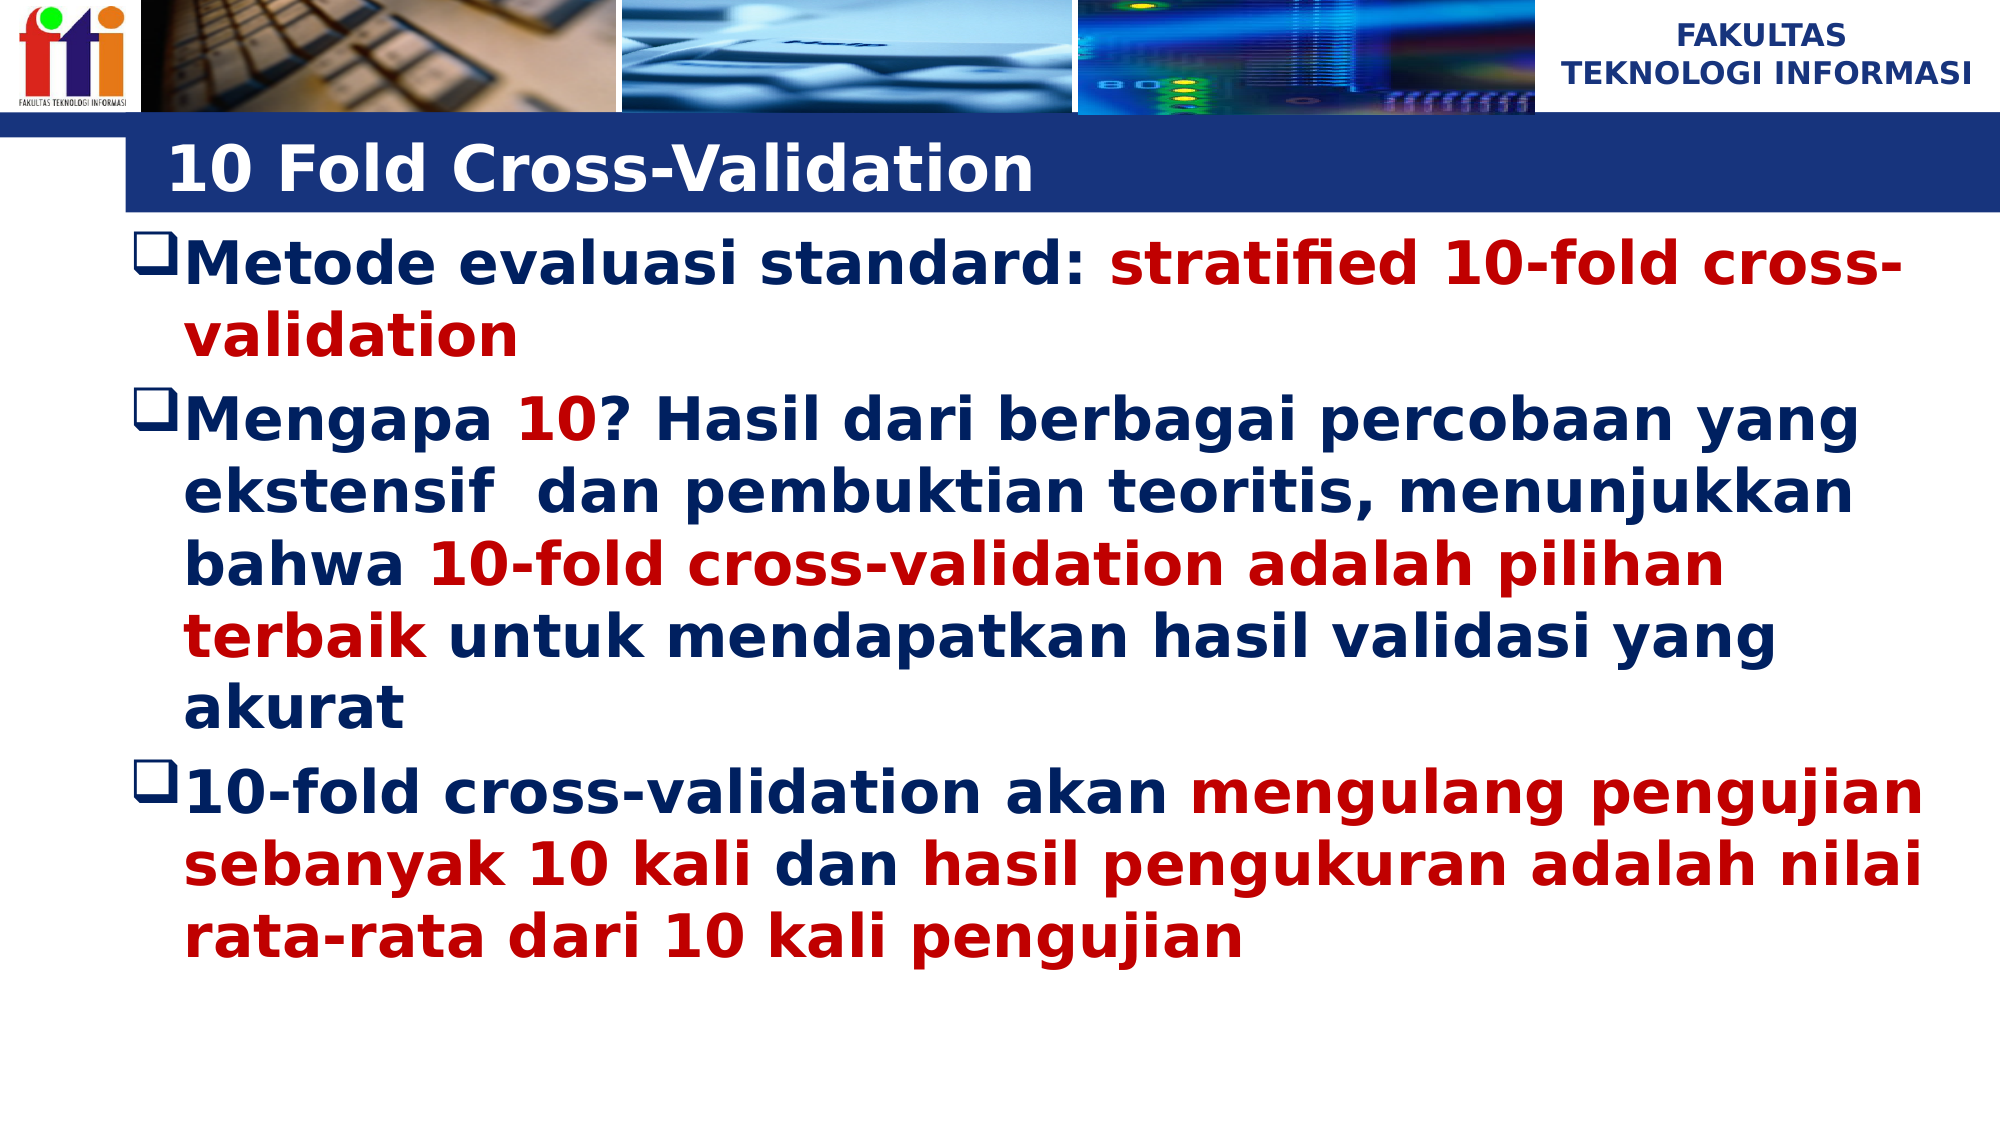

48
# 10 Fold Cross-Validation
Metode evaluasi standard: stratified 10-fold cross-validation
Mengapa 10? Hasil dari berbagai percobaan yang ekstensif  dan pembuktian teoritis, menunjukkan bahwa 10-fold cross-validation adalah pilihan terbaik untuk mendapatkan hasil validasi yang akurat
10-fold cross-validation akan mengulang pengujian sebanyak 10 kali dan hasil pengukuran adalah nilai rata-rata dari 10 kali pengujian